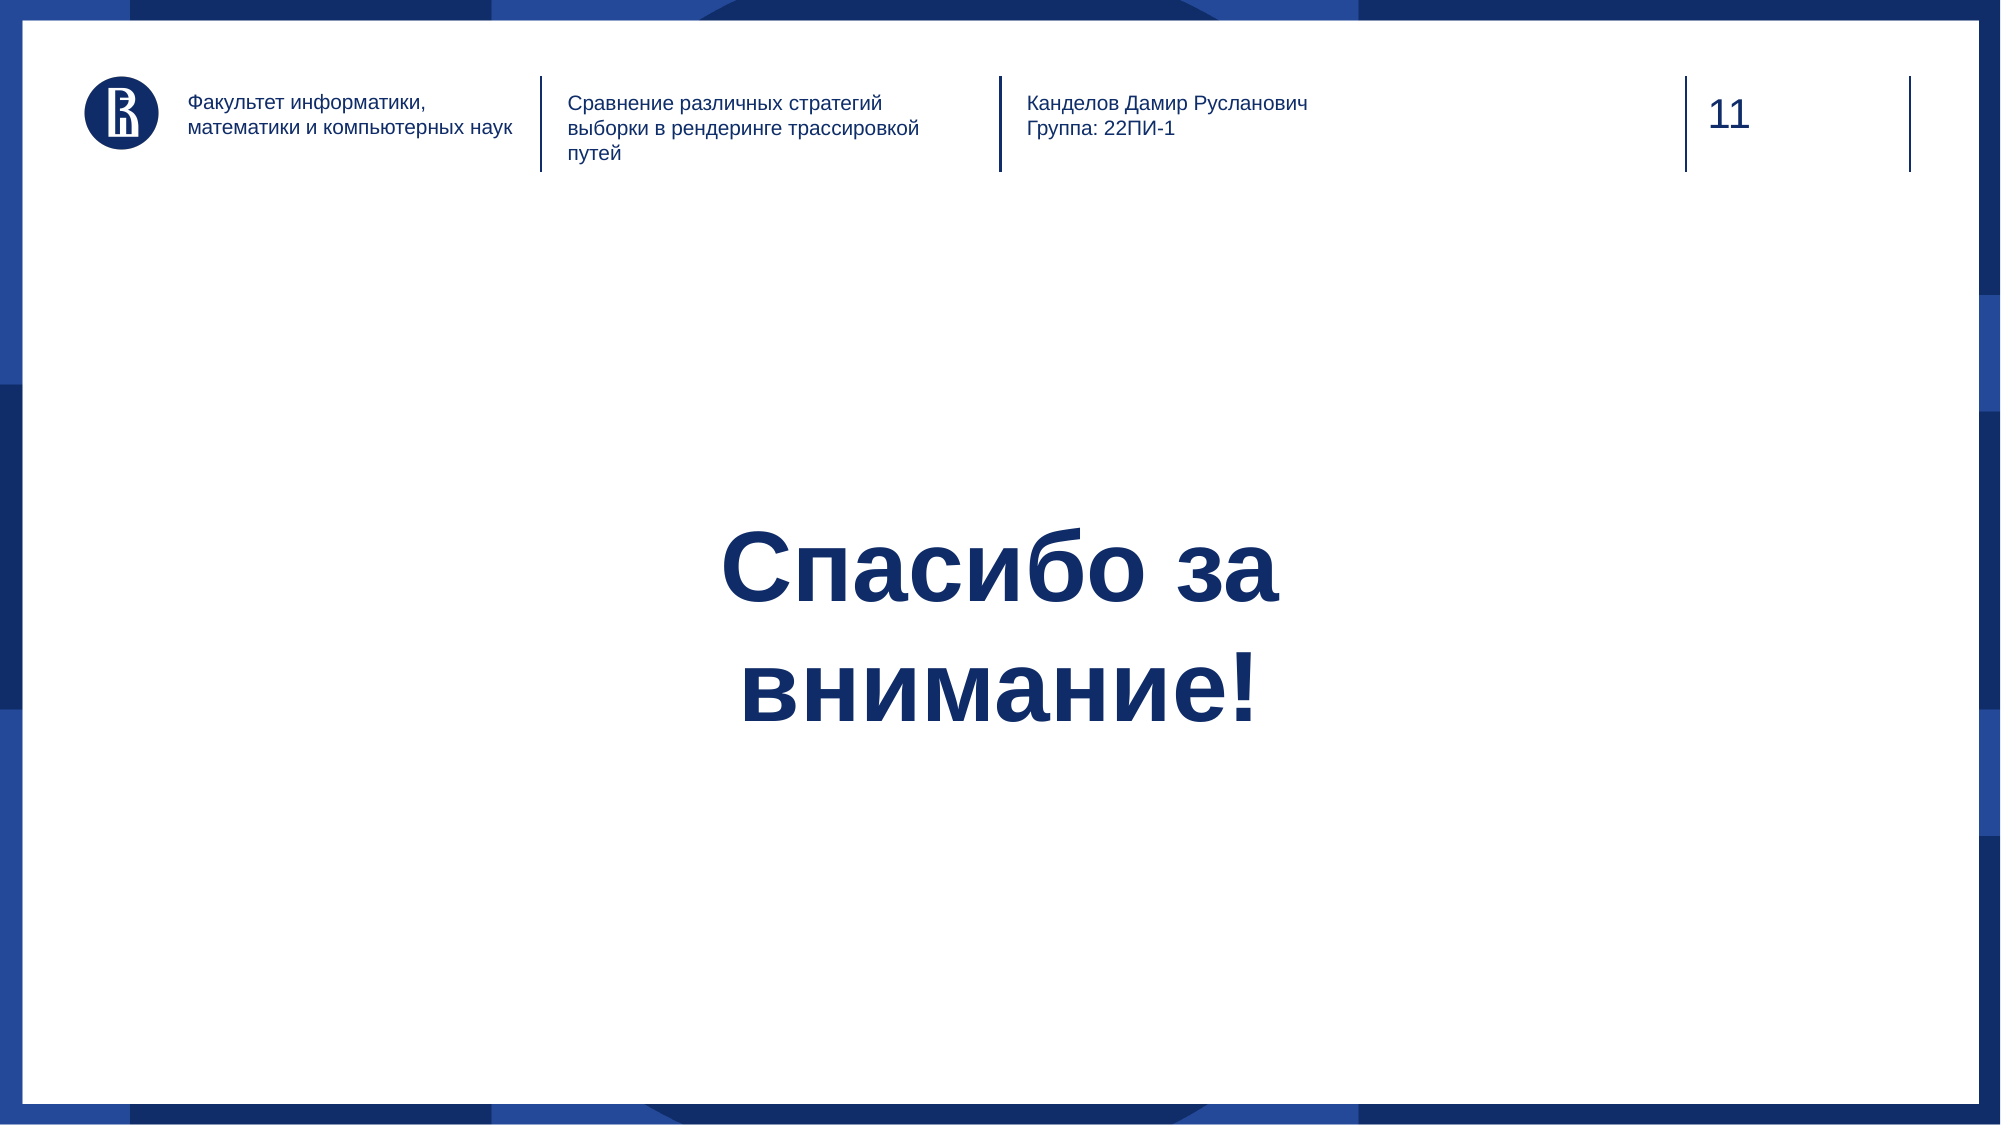

Факультет информатики, математики и компьютерных наук
Сравнение различных стратегий выборки в рендеринге трассировкой путей
Канделов Дамир Русланович
Группа: 22ПИ-1
Спасибо за внимание!